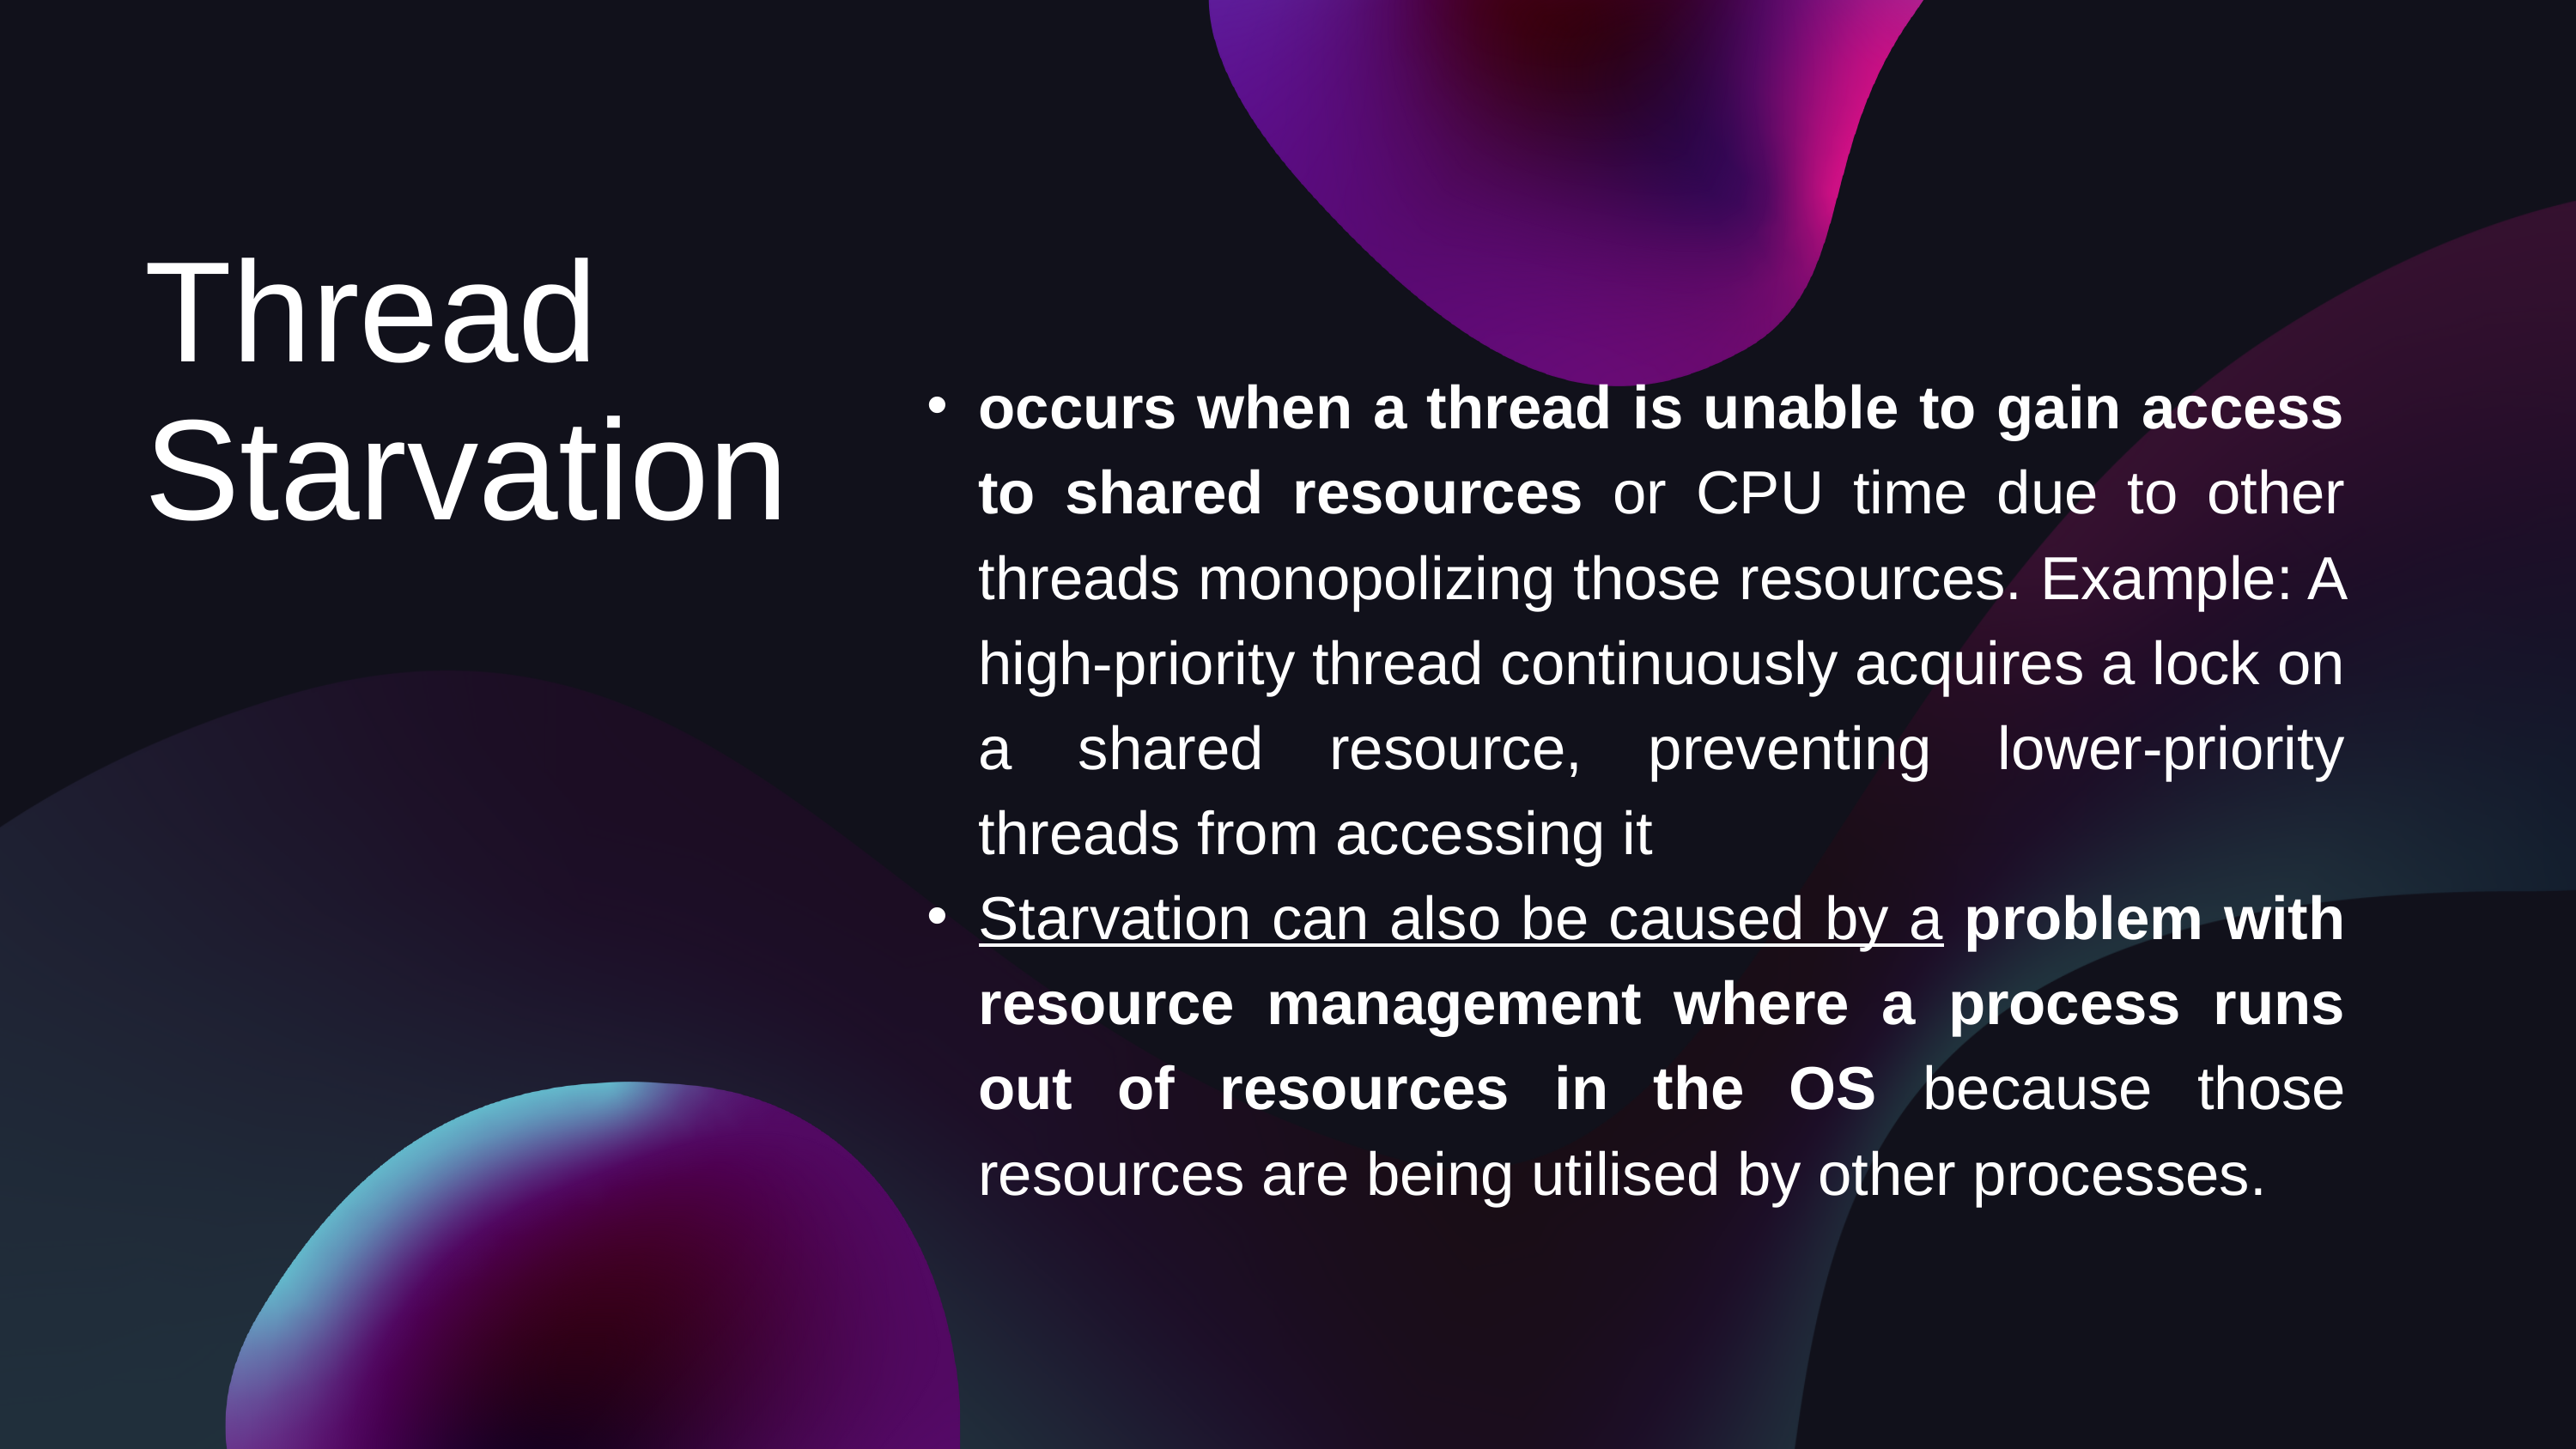

Thread Starvation

occurs when a thread is unable to gain access to shared resources or CPU time due to other threads monopolizing those resources. Example: A high-priority thread continuously acquires a lock on a shared resource, preventing lower-priority threads from accessing it
Starvation can also be caused by a problem with resource management where a process runs out of resources in the OS because those resources are being utilised by other processes.